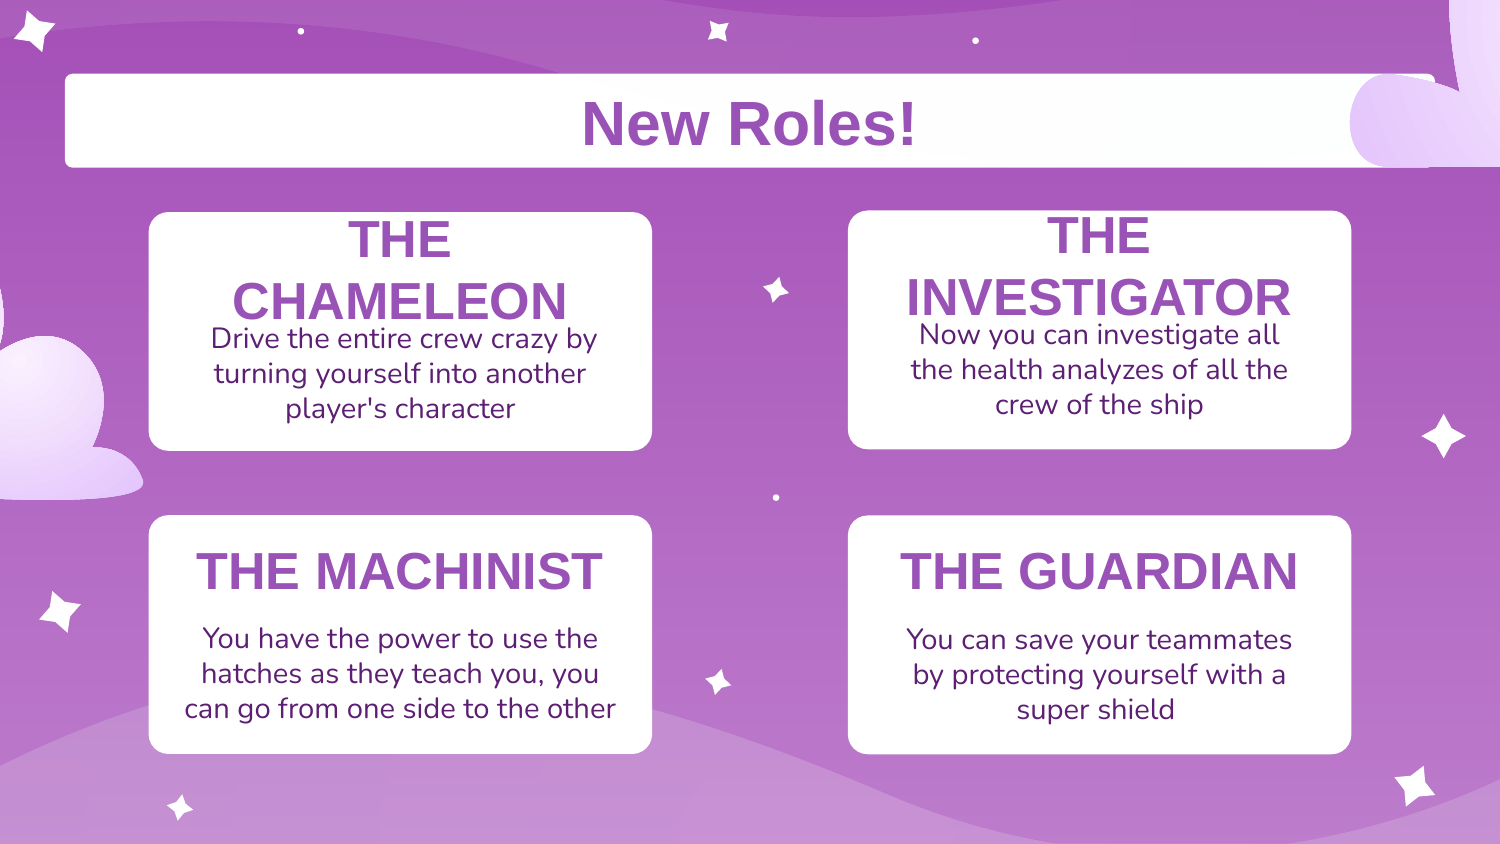

# New Roles!

THE INVESTIGATOR
THE CHAMELEON

Now you can investigate all the health analyzes of all the crew of the ship
 Drive the entire crew crazy by turning yourself into another player's character

THE MACHINIST
THE GUARDIAN
You have the power to use the hatches as they teach you, you can go from one side to the other
You can save your teammates by protecting yourself with a super shield